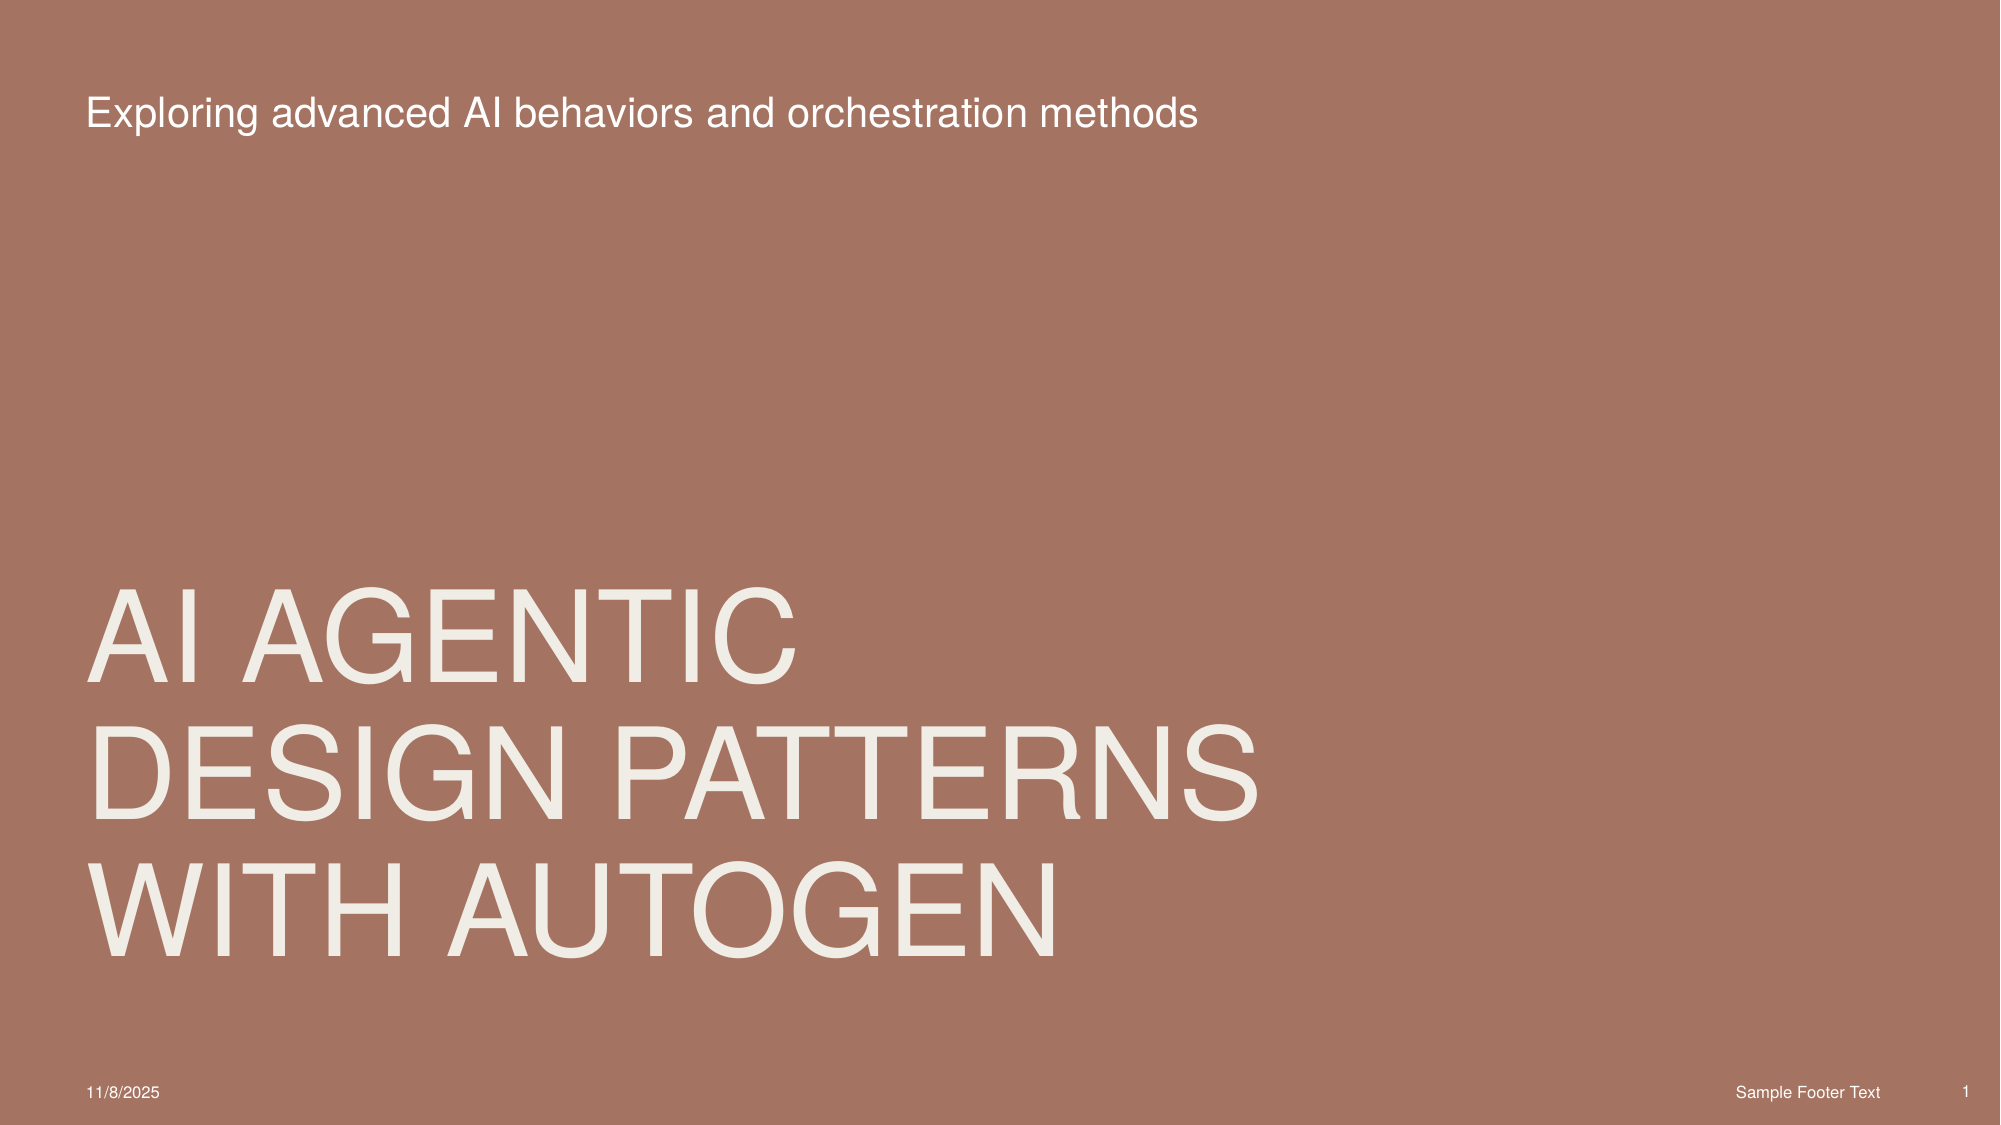

Exploring advanced AI behaviors and orchestration methods
# AI Agentic Design Patterns with AutoGen
11/8/2025
Sample Footer Text
1